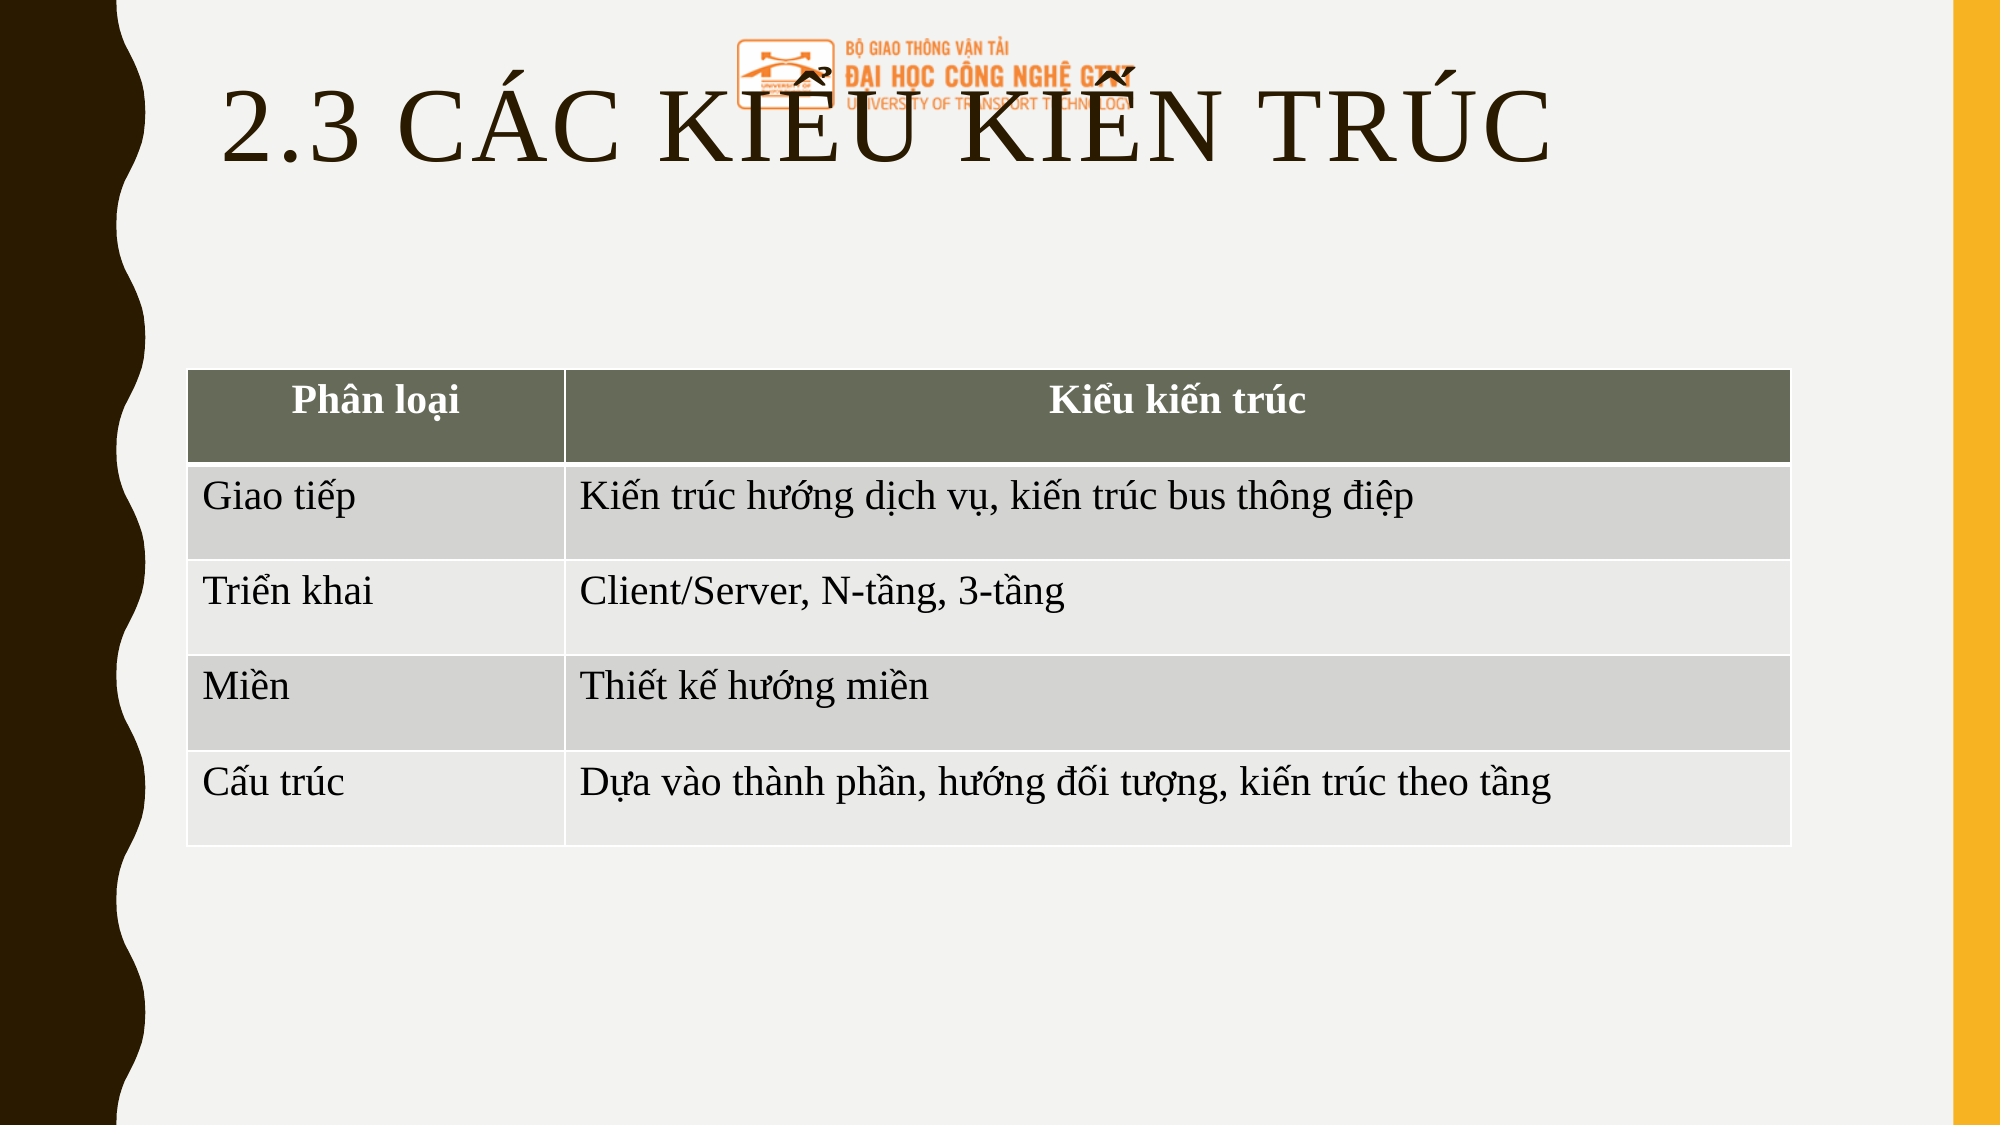

# 2.3 Các kiểu kiến trúc
| Phân loại | Kiểu kiến trúc |
| --- | --- |
| Giao tiếp | Kiến trúc hướng dịch vụ, kiến trúc bus thông điệp |
| Triển khai | Client/Server, N-tầng, 3-tầng |
| Miền | Thiết kế hướng miền |
| Cấu trúc | Dựa vào thành phần, hướng đối tượng, kiến trúc theo tầng |